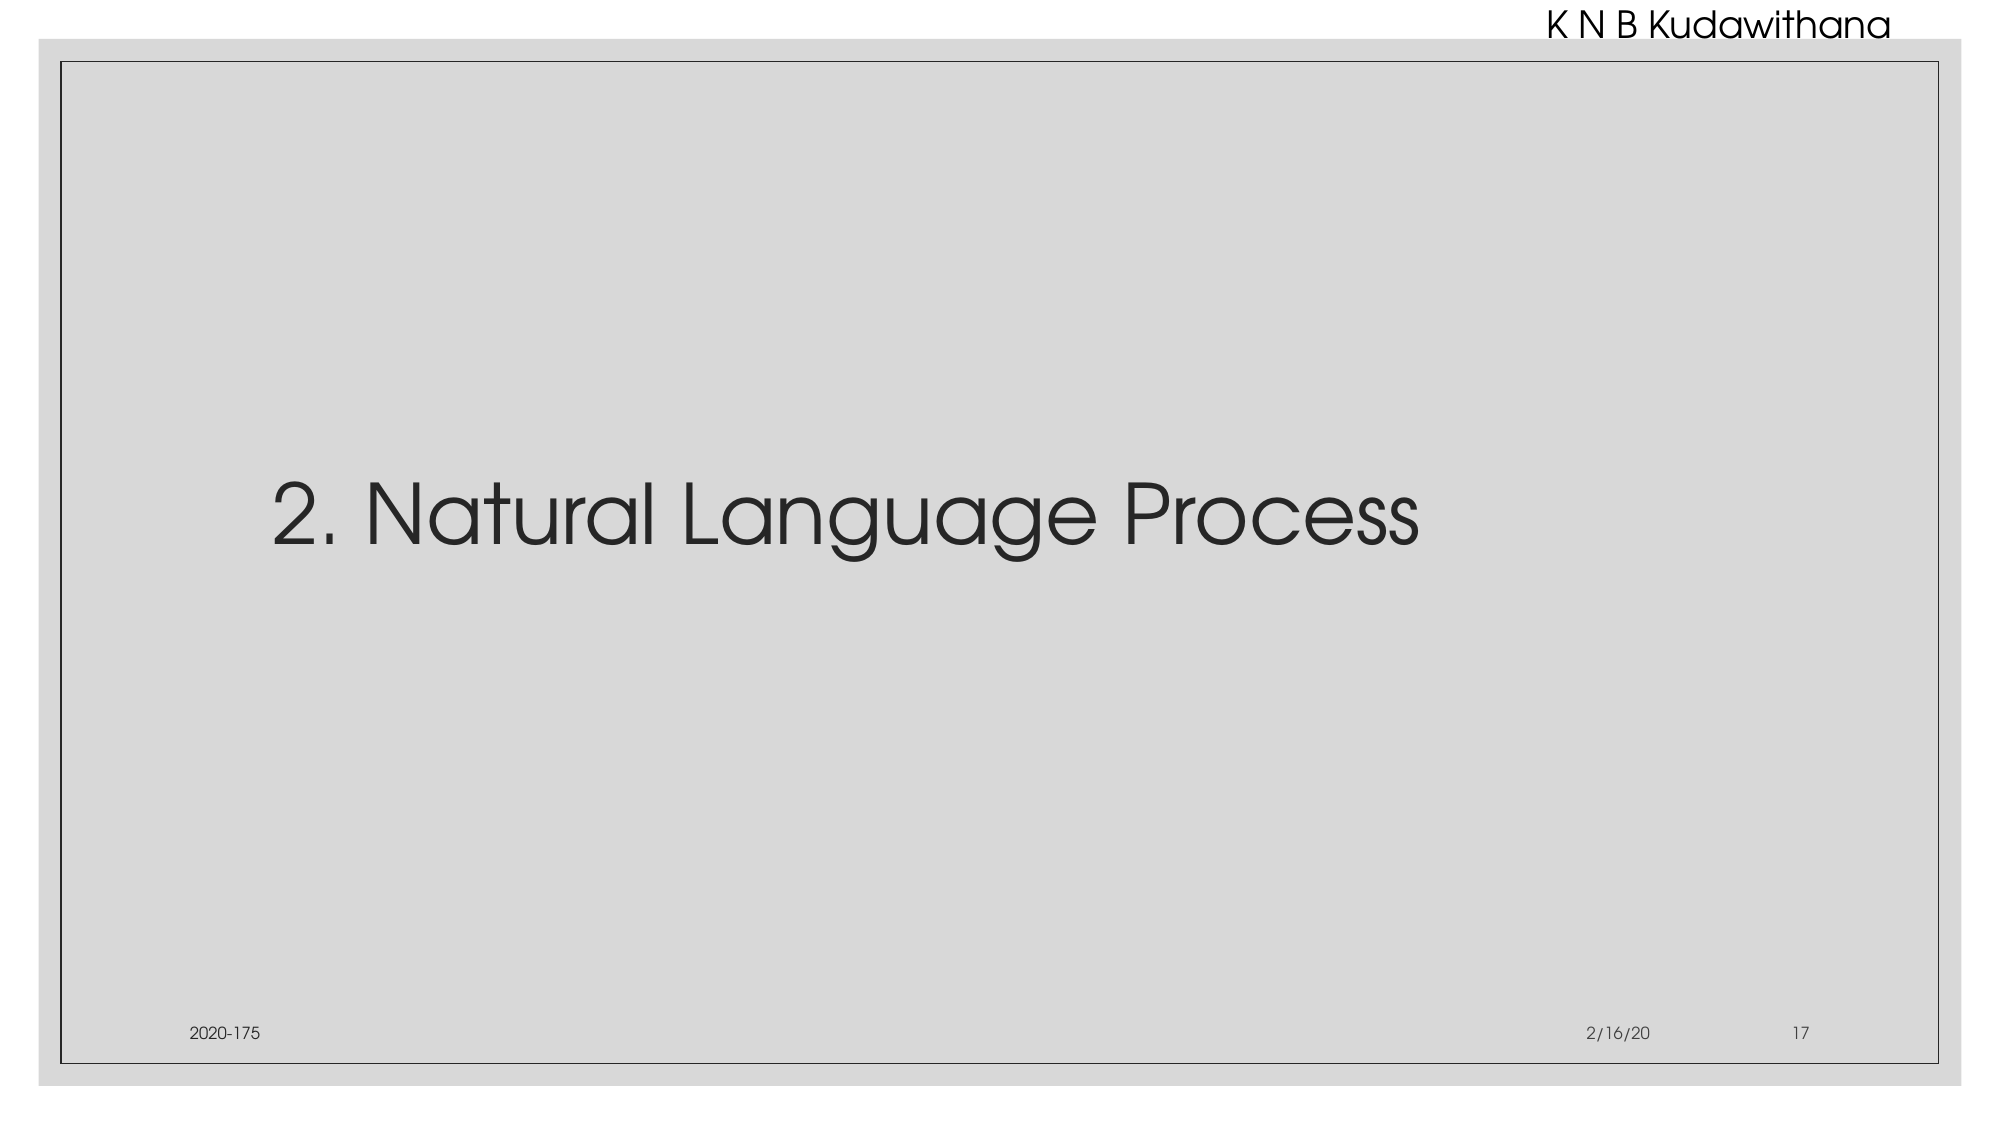

K N B Kudawithana
# 2. Natural Language Process
2020-175
2/16/20
17